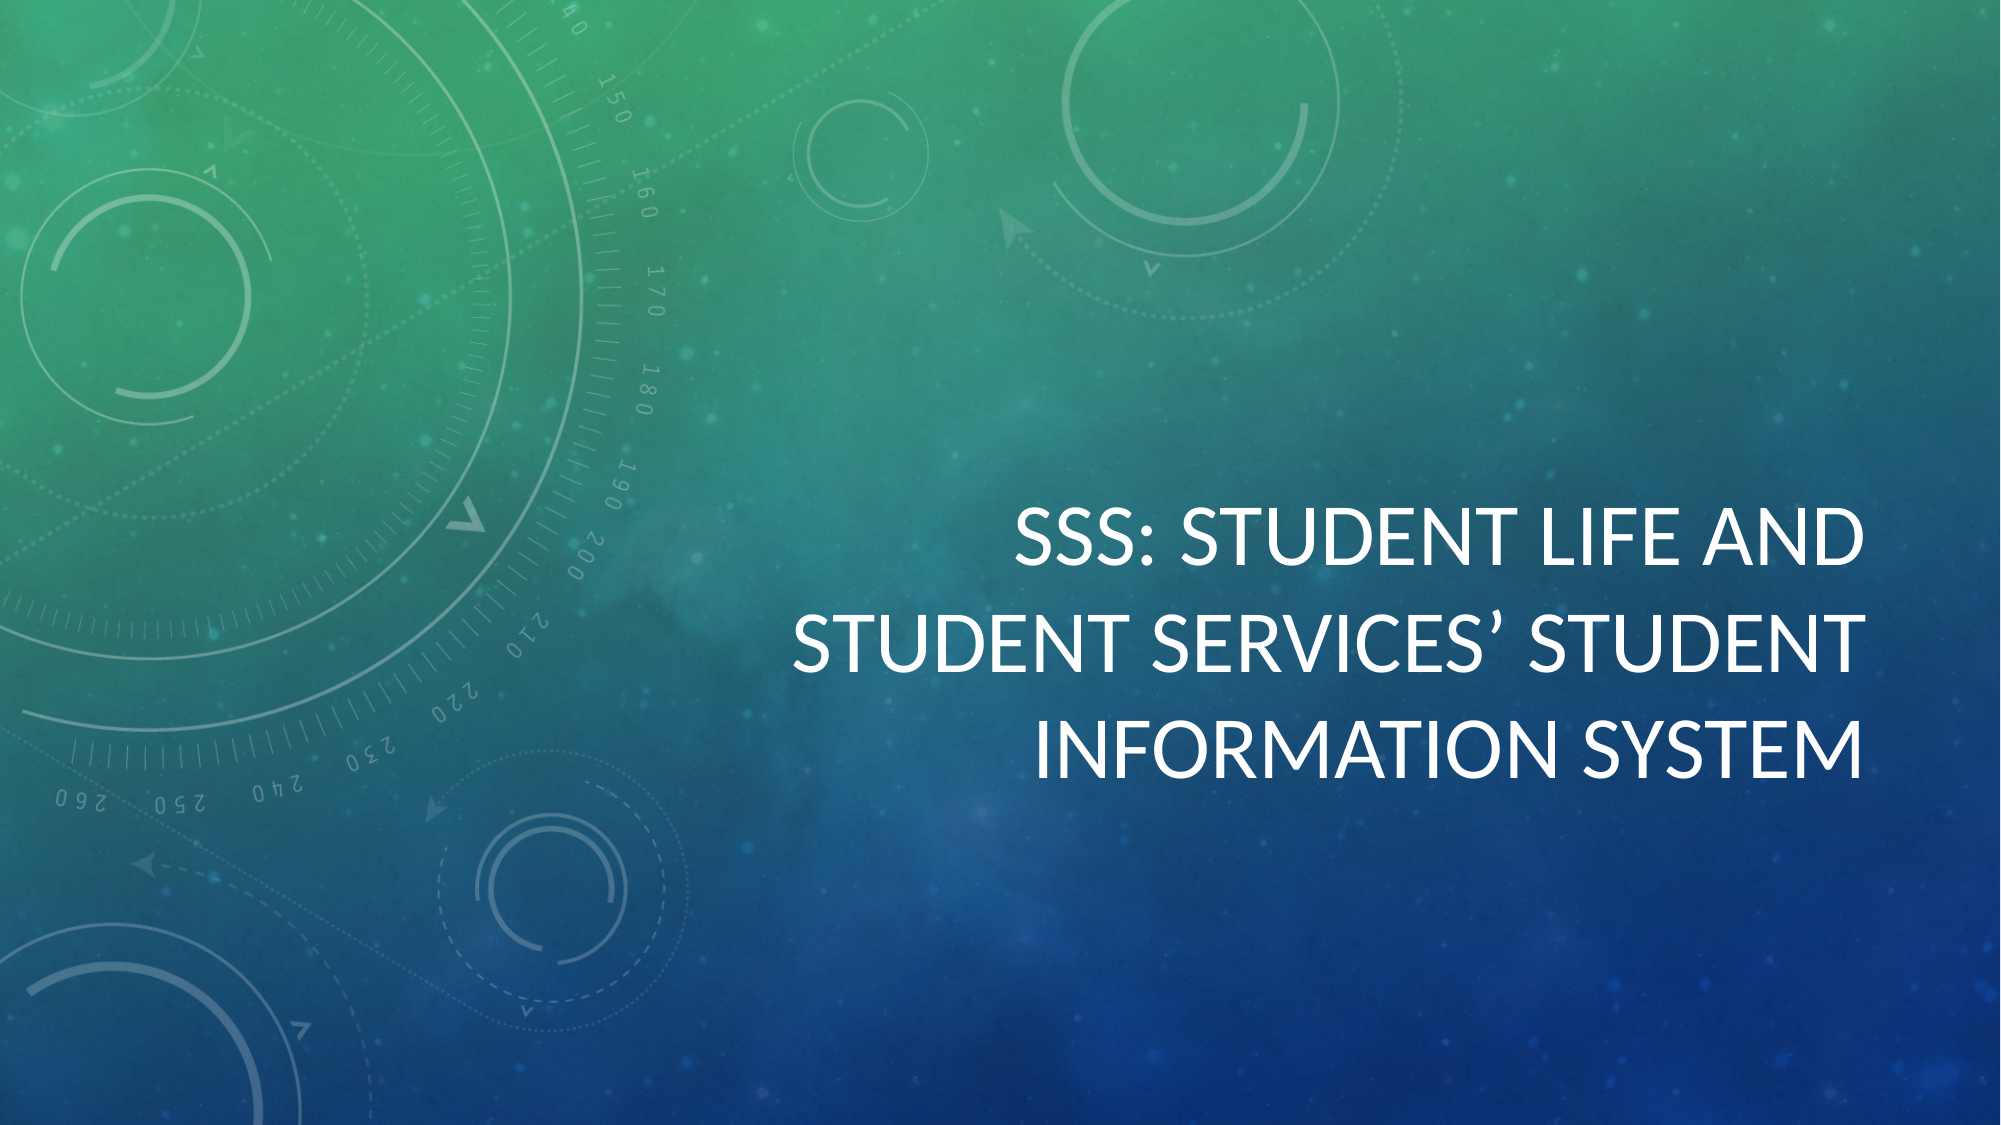

# SSS: student life and student services’ Student information system